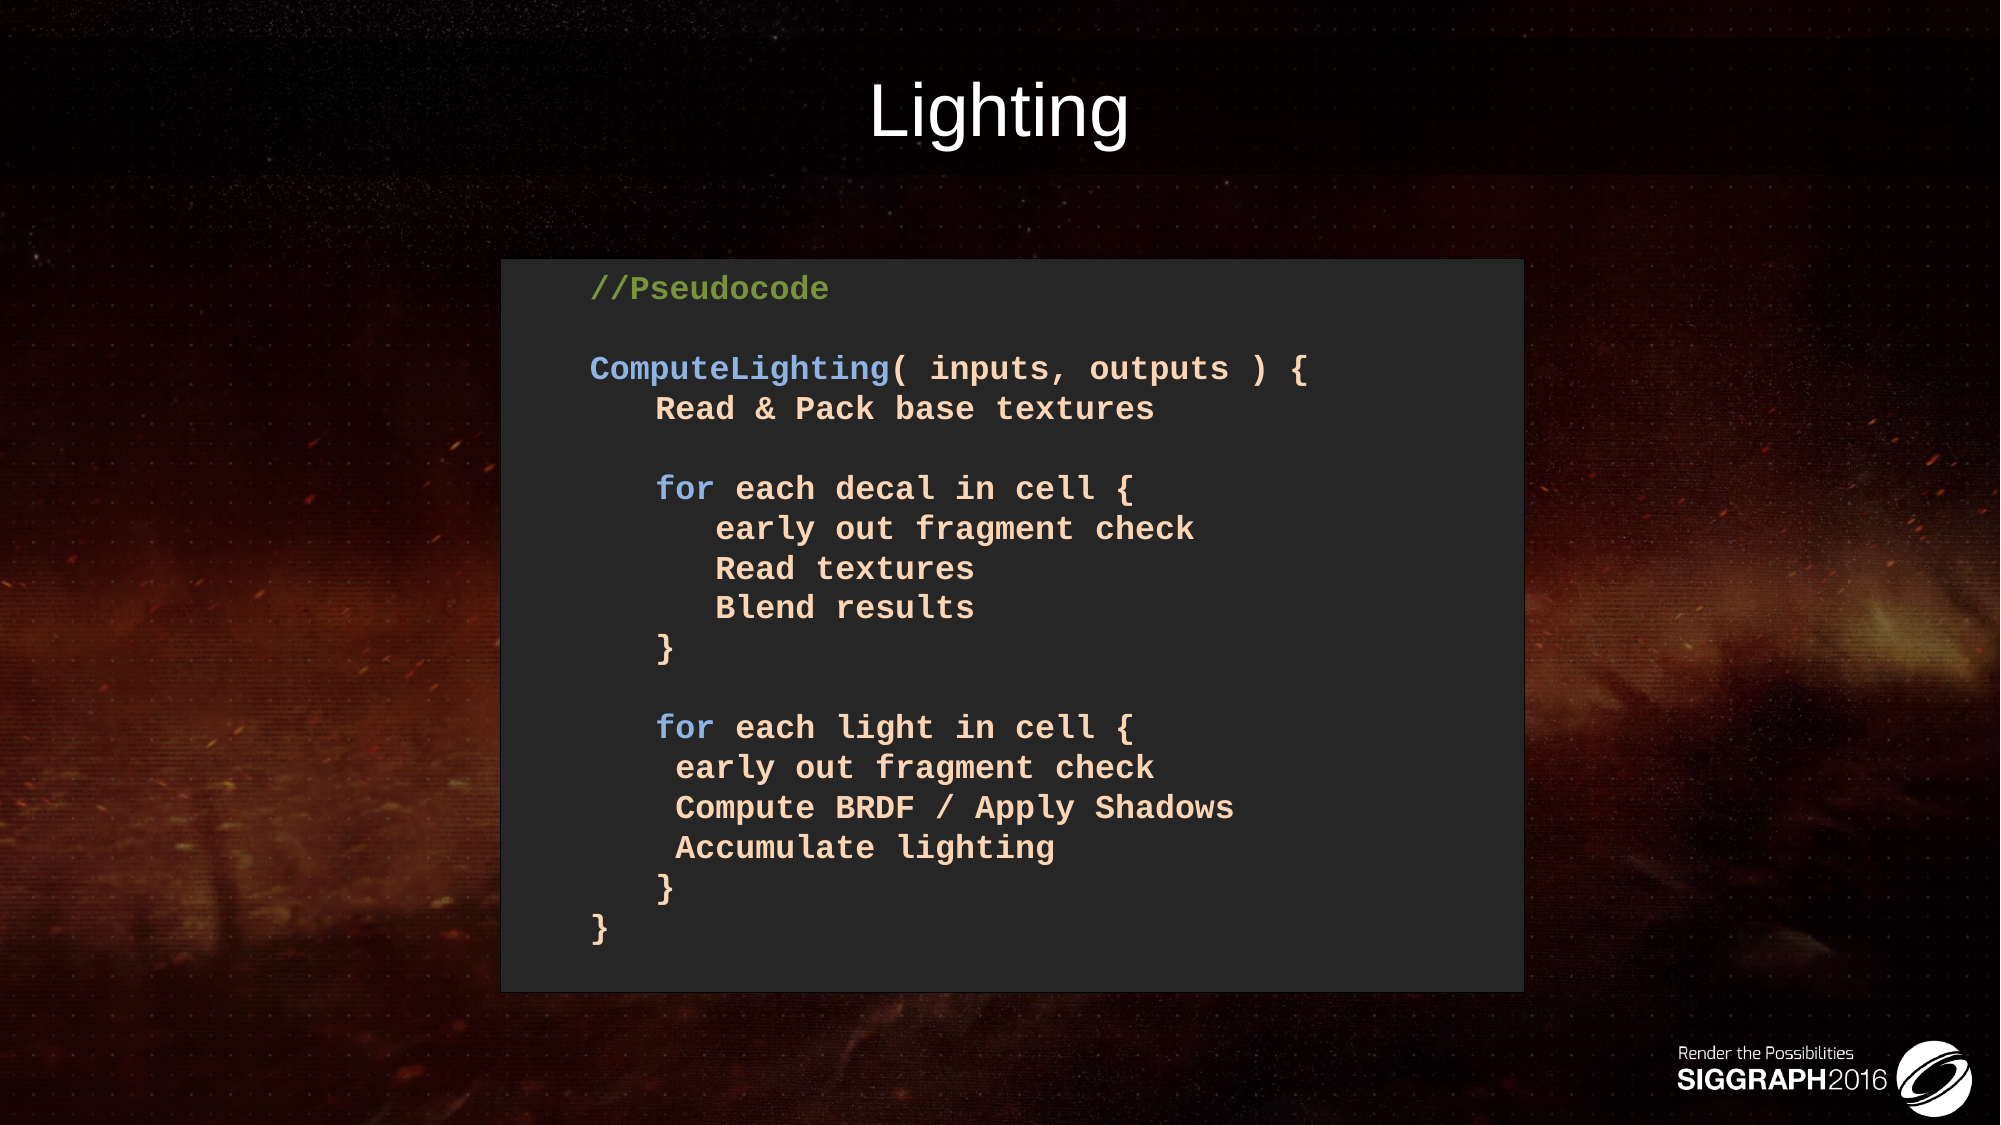

# Lighting

//Pseudocode
ComputeLighting( inputs, outputs ) {
Read & Pack base textures

for each decal in cell {
   early out fragment check
   Read textures
   Blend results
}
for each light in cell {
 early out fragment check
 Compute BRDF / Apply Shadows
 Accumulate lighting
}
}